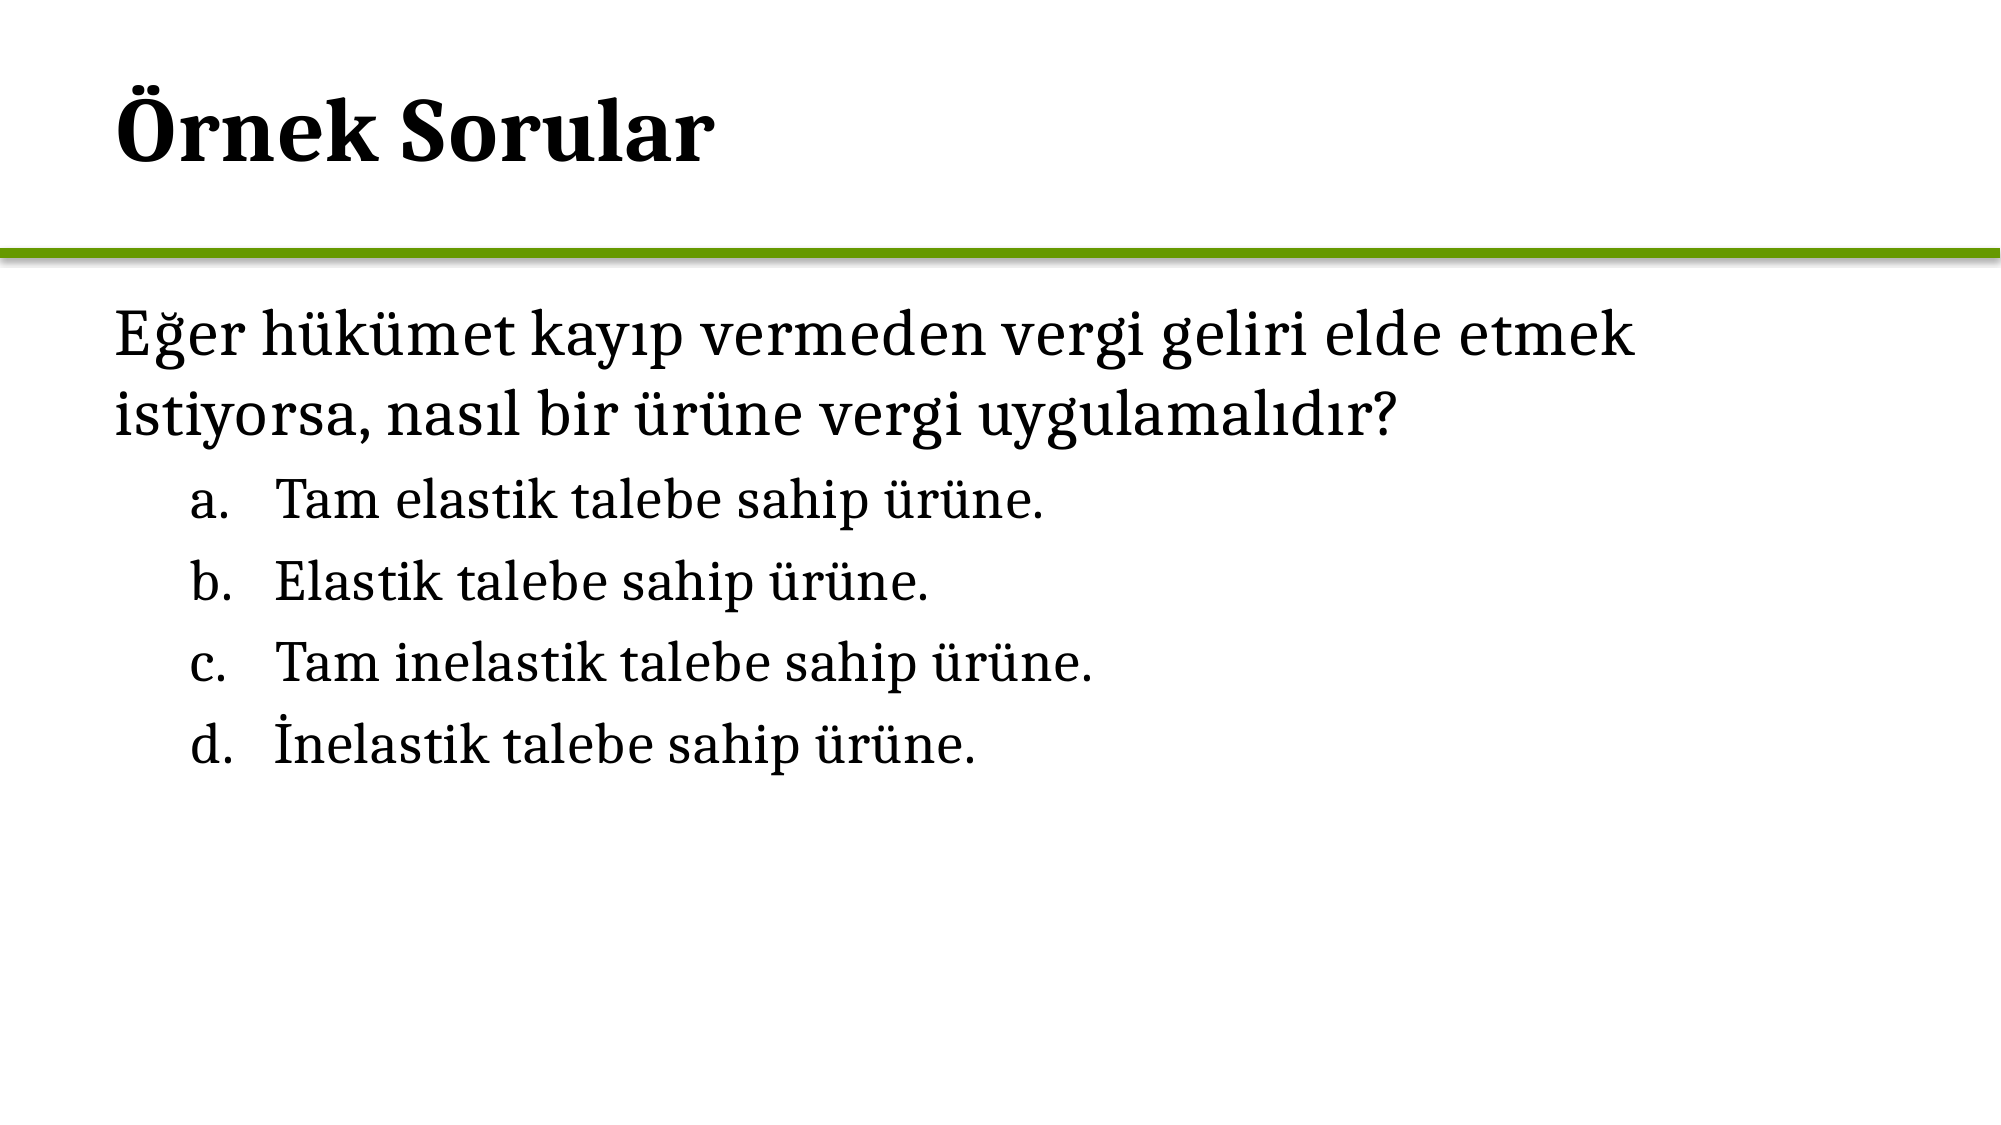

# Örnek Sorular
Eğer hükümet kayıp vermeden vergi geliri elde etmek istiyorsa, nasıl bir ürüne vergi uygulamalıdır?
Tam elastik talebe sahip ürüne.
Elastik talebe sahip ürüne.
Tam inelastik talebe sahip ürüne.
İnelastik talebe sahip ürüne.